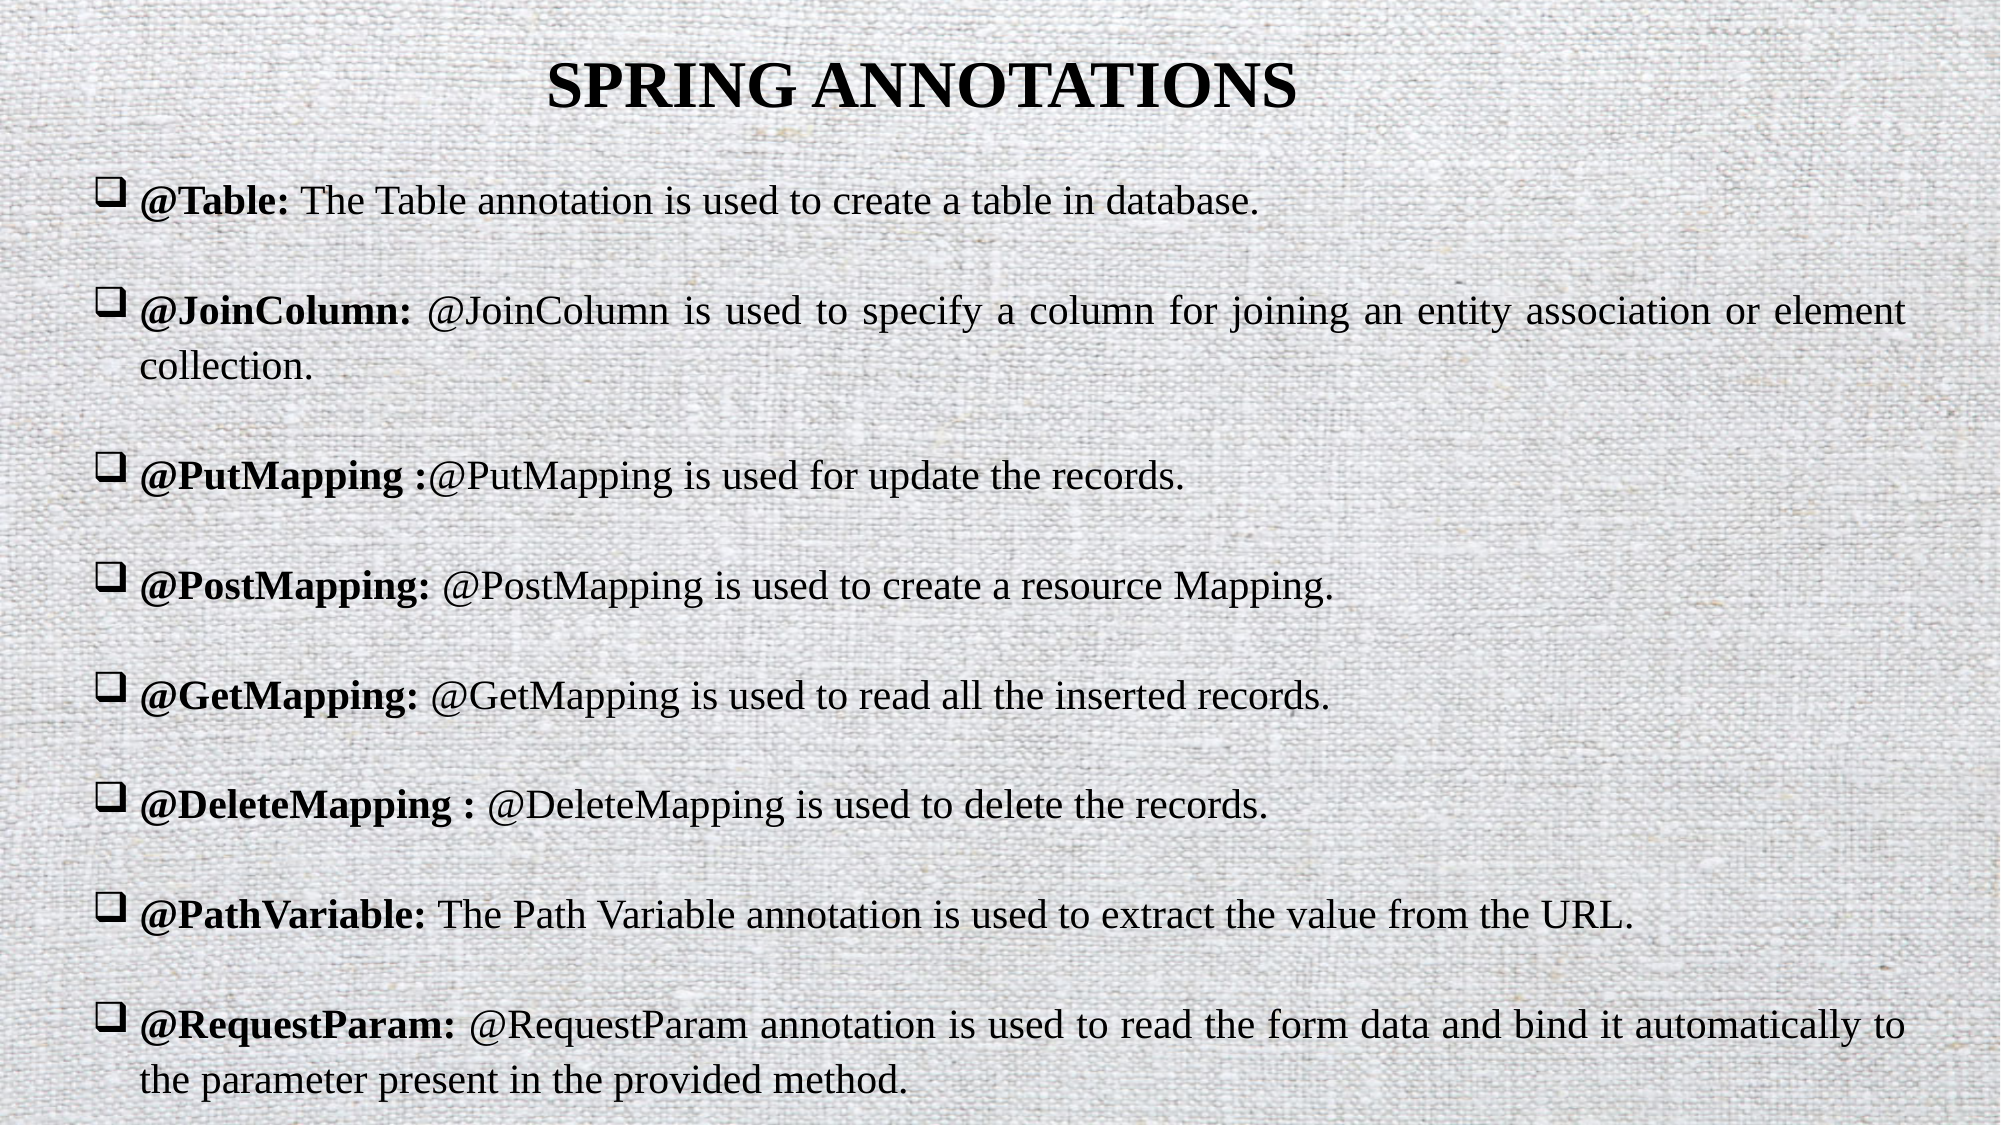

SPRING ANNOTATIONS
@Table: The Table annotation is used to create a table in database.

@JoinColumn: @JoinColumn is used to specify a column for joining an entity association or element collection.

@PutMapping :@PutMapping is used for update the records.

@PostMapping: @PostMapping is used to create a resource Mapping.

@GetMapping: @GetMapping is used to read all the inserted records.

@DeleteMapping : @DeleteMapping is used to delete the records.

@PathVariable: The Path Variable annotation is used to extract the value from the URL.

@RequestParam: @RequestParam annotation is used to read the form data and bind it automatically to the parameter present in the provided method.